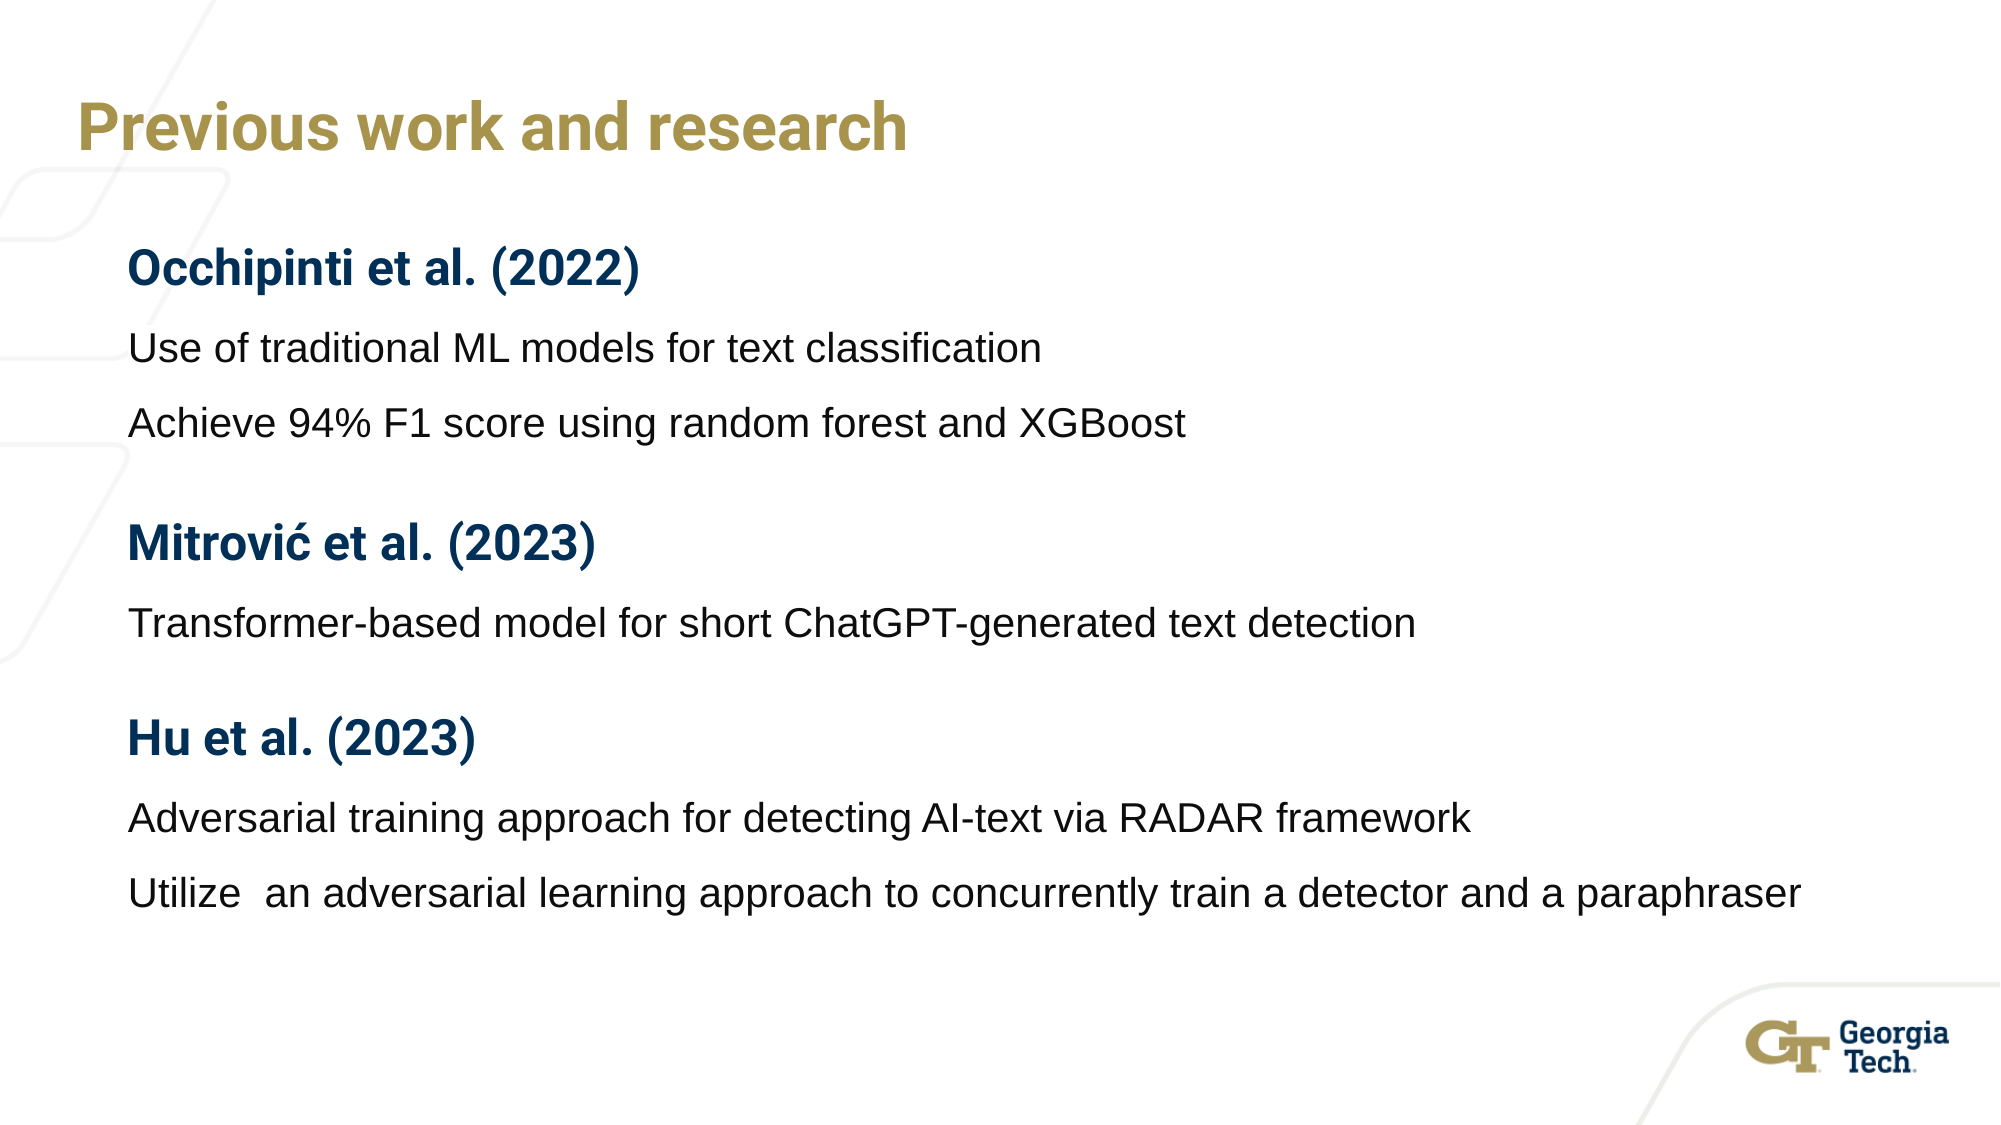

# Previous work and research
Occhipinti et al. (2022)
Use of traditional ML models for text classification
Achieve 94% F1 score using random forest and XGBoost
Mitrović et al. (2023)
Transformer-based model for short ChatGPT-generated text detection
Hu et al. (2023)
Adversarial training approach for detecting AI-text via RADAR framework
Utilize  an adversarial learning approach to concurrently train a detector and a paraphraser